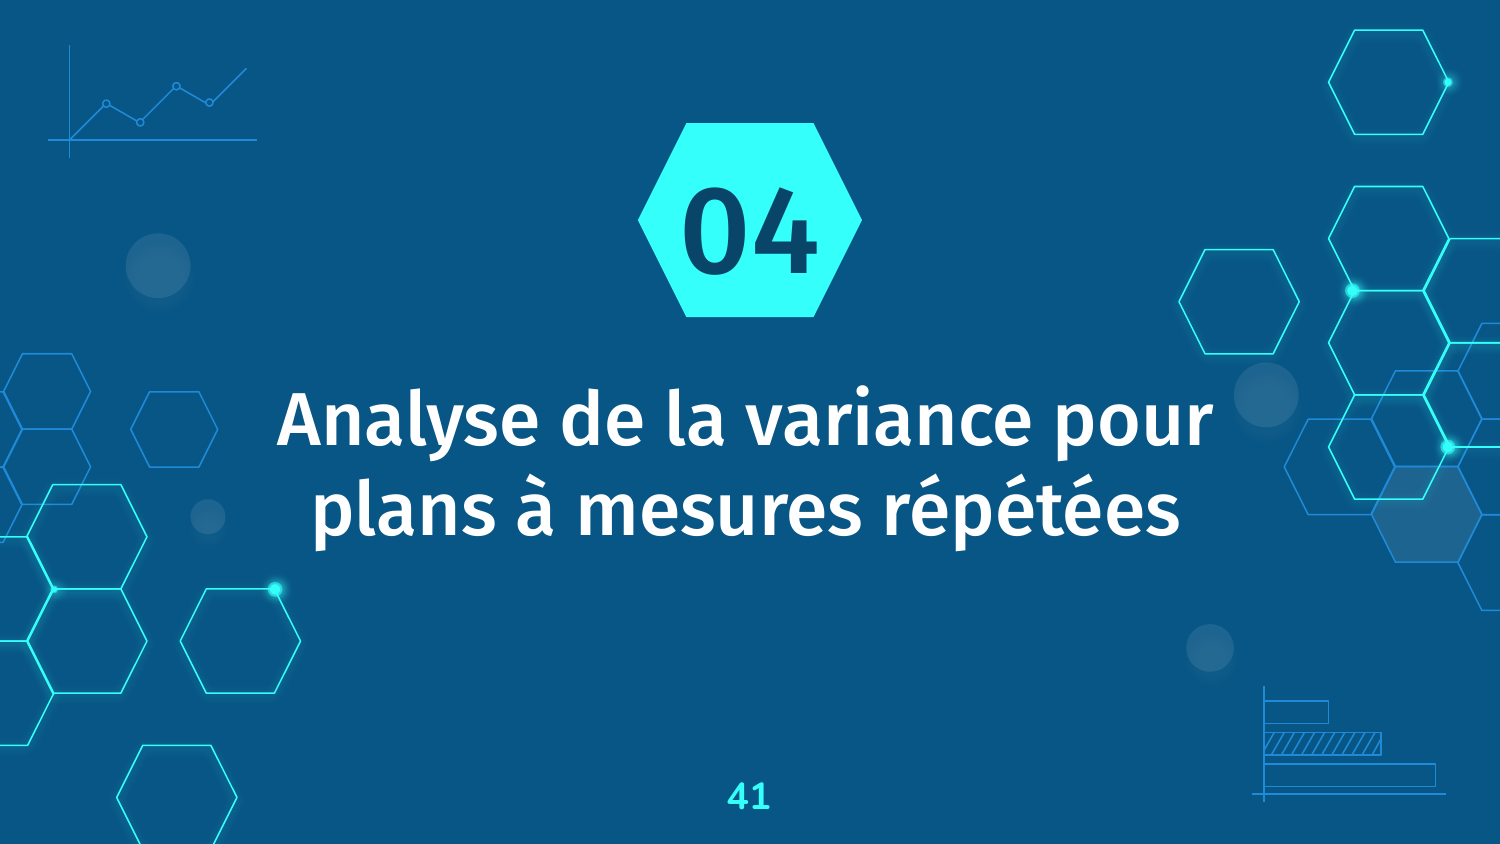

04
# Analyse de la variance pour plans à mesures répétées

41